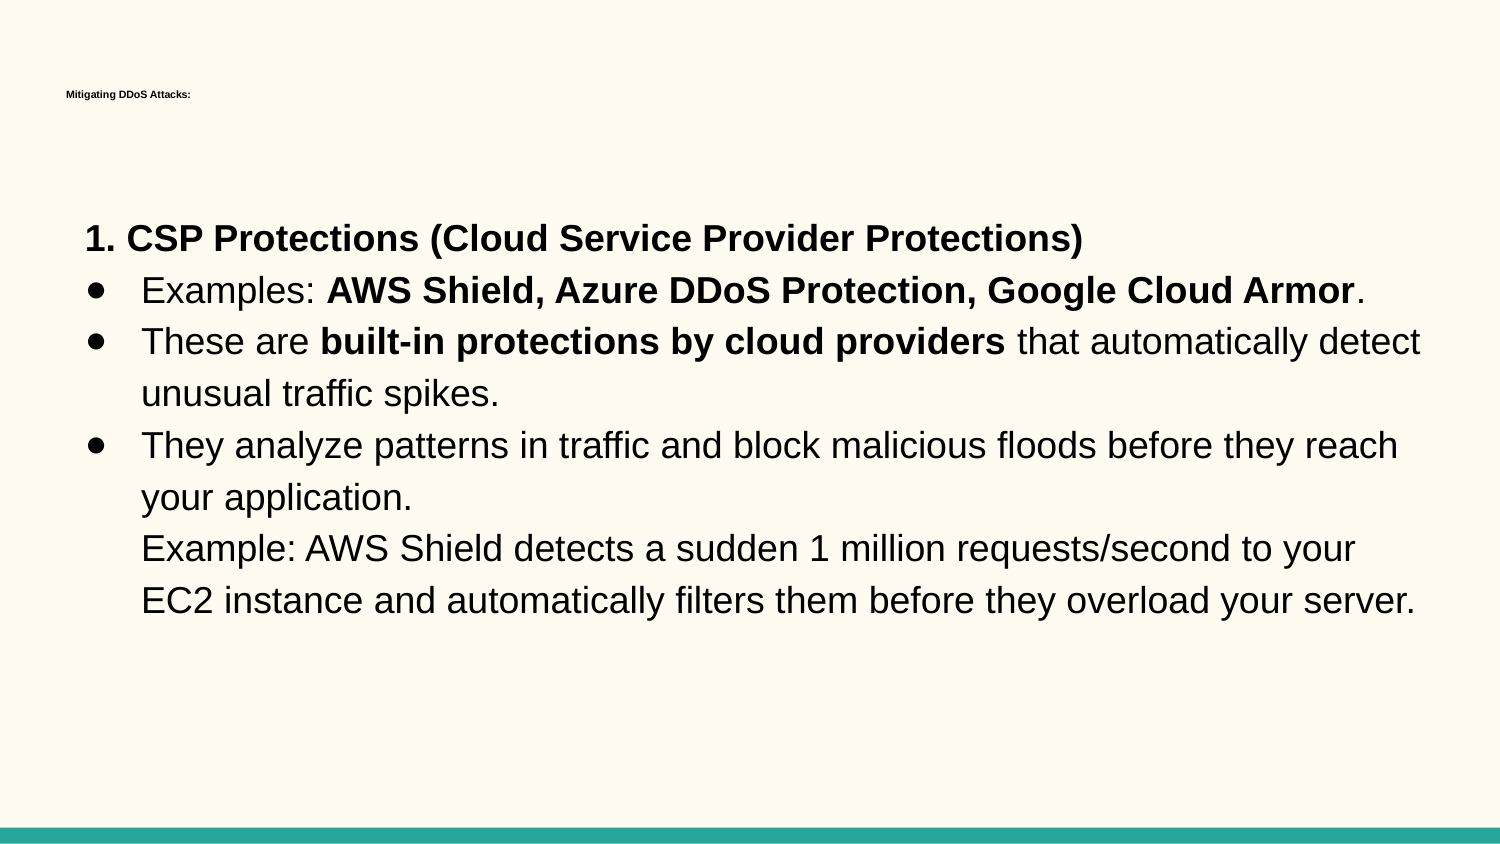

# Mitigating DDoS Attacks:
1. CSP Protections (Cloud Service Provider Protections)
Examples: AWS Shield, Azure DDoS Protection, Google Cloud Armor.
These are built-in protections by cloud providers that automatically detect unusual traffic spikes.
They analyze patterns in traffic and block malicious floods before they reach your application.
Example: AWS Shield detects a sudden 1 million requests/second to your EC2 instance and automatically filters them before they overload your server.